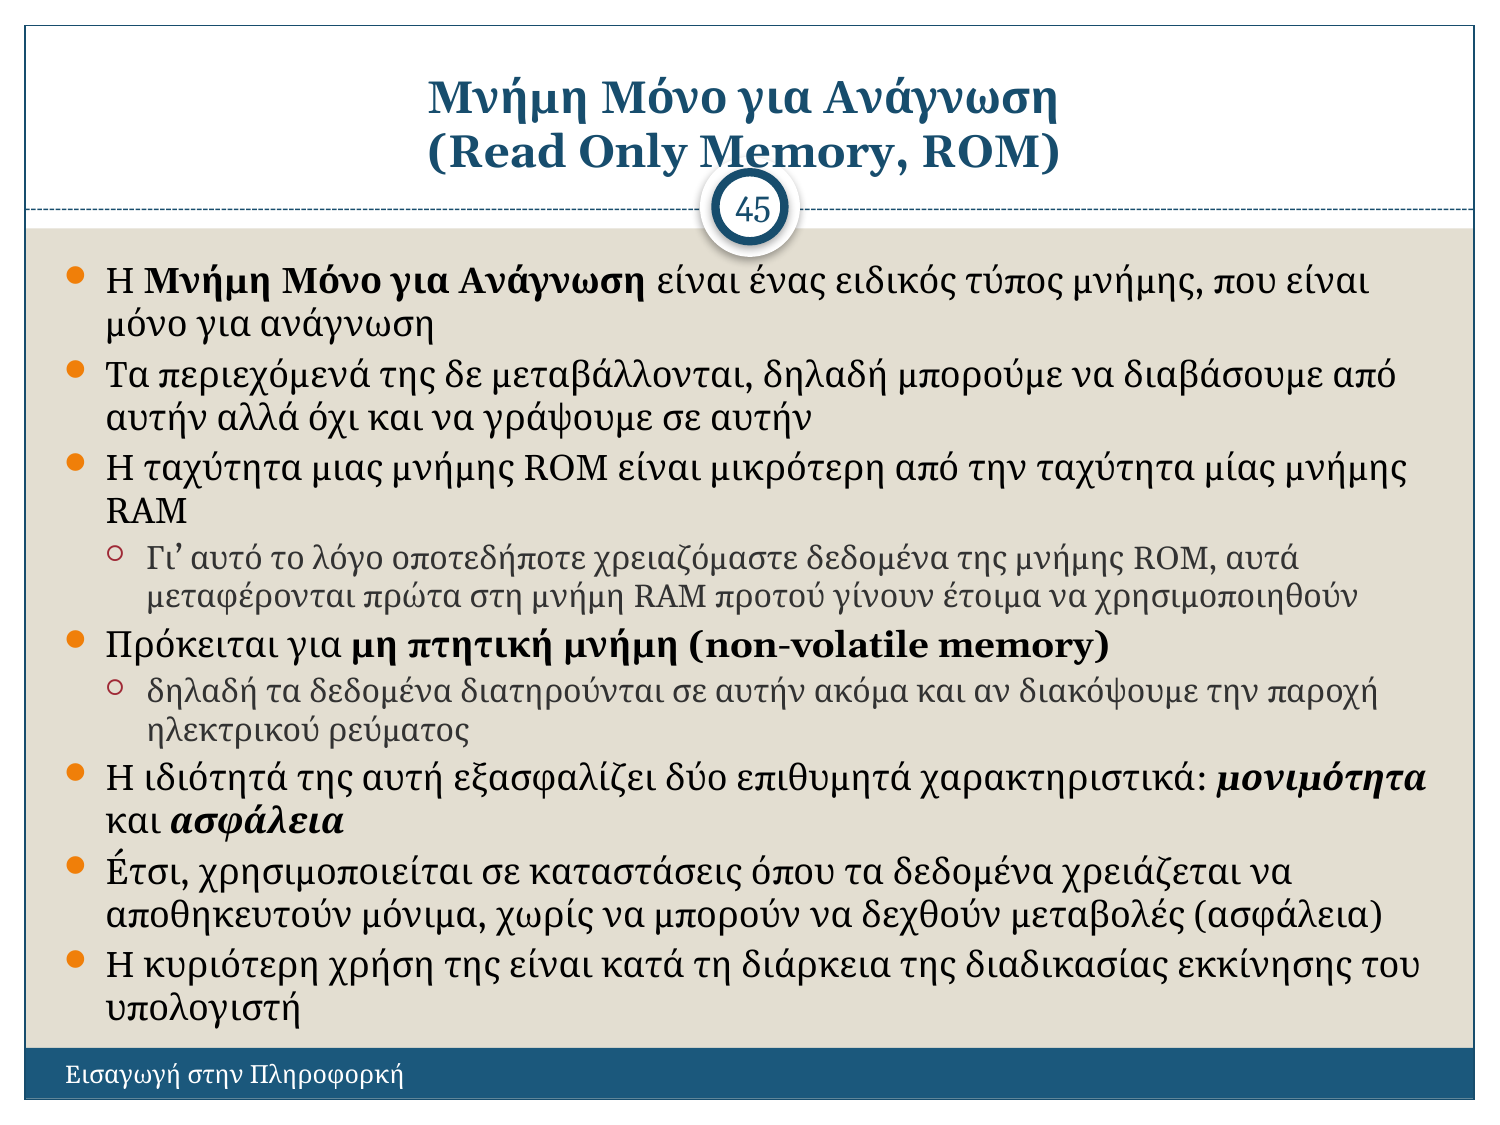

# Μνήμη Μόνο για Ανάγνωση (Read Only Memory, ROM)
45
Η Μνήμη Μόνο για Ανάγνωση είναι ένας ειδικός τύπος μνήμης, που είναι μόνο για ανάγνωση
Τα περιεχόμενά της δε μεταβάλλονται, δηλαδή μπορούμε να διαβάσουμε από αυτήν αλλά όχι και να γράψουμε σε αυτήν
Η ταχύτητα μιας μνήμης ROM είναι μικρότερη από την ταχύτητα μίας μνήμης RAM
Γι’ αυτό το λόγο οποτεδήποτε χρειαζόμαστε δεδομένα της μνήμης ROM, αυτά μεταφέρονται πρώτα στη μνήμη RAM προτού γίνουν έτοιμα να χρησιμοποιηθούν
Πρόκειται για μη πτητική μνήμη (non-volatile memory)
δηλαδή τα δεδομένα διατηρούνται σε αυτήν ακόμα και αν διακόψουμε την παροχή ηλεκτρικού ρεύματος
Η ιδιότητά της αυτή εξασφαλίζει δύο επιθυμητά χαρακτηριστικά: μονιμότητα και ασφάλεια
Έτσι, χρησιμοποιείται σε καταστάσεις όπου τα δεδομένα χρειάζεται να αποθηκευτούν μόνιμα, χωρίς να μπορούν να δεχθούν μεταβολές (ασφάλεια)
Η κυριότερη χρήση της είναι κατά τη διάρκεια της διαδικασίας εκκίνησης του υπολογιστή

Εισαγωγή στην Πληροφορκή